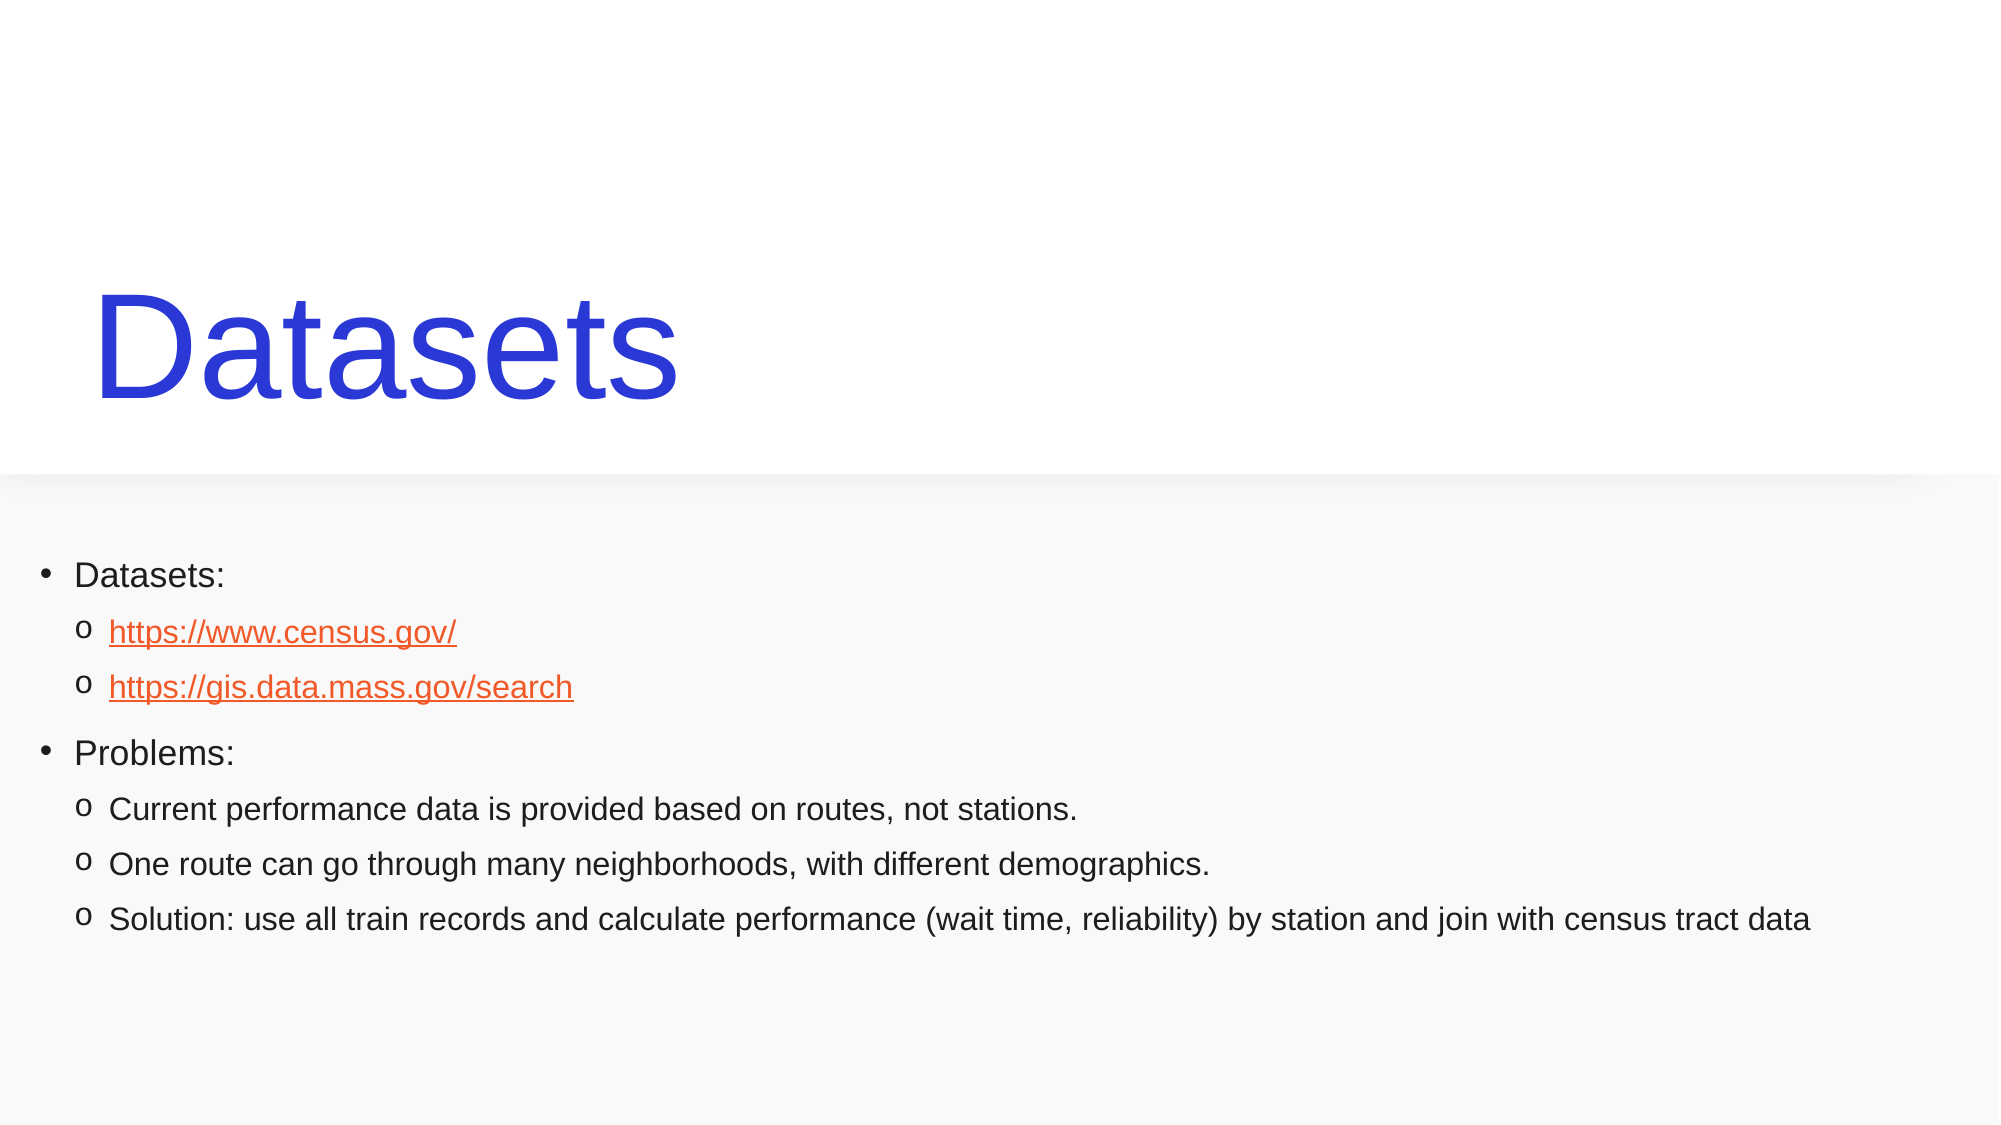

# Datasets
Datasets:
https://www.census.gov/
https://gis.data.mass.gov/search
Problems:
Current performance data is provided based on routes, not stations.
One route can go through many neighborhoods, with different demographics.
Solution: use all train records and calculate performance (wait time, reliability) by station and join with census tract data